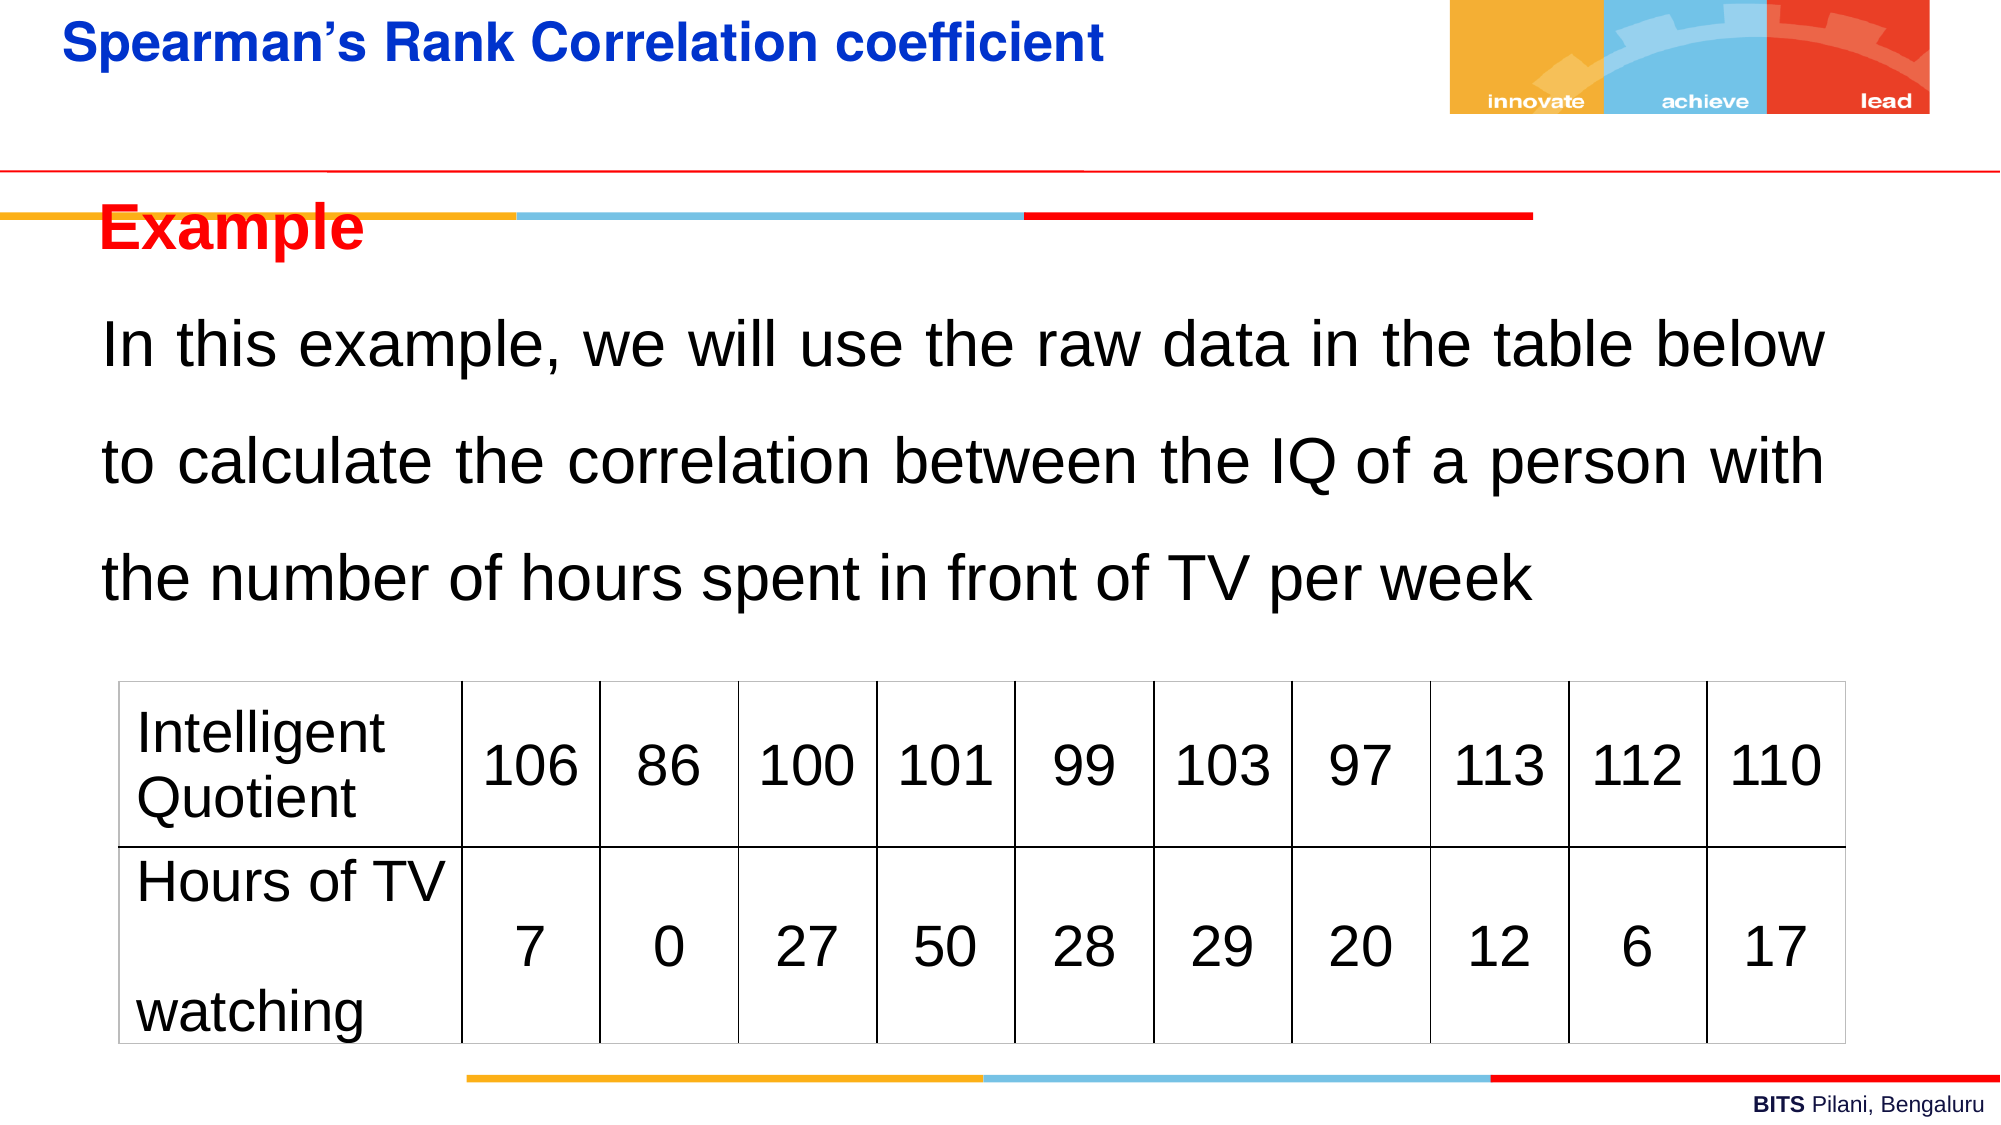

Spearman’s Rank Correlation coefficient
Example
In this example, we will use the raw data in the table below to calculate the correlation between the IQ of a person with the number of hours spent in front of TV per week

| Intelligent Quotient | 106 | 86 | 100 | 101 | 99 | 103 | 97 | 113 | 112 | 110 |
| --- | --- | --- | --- | --- | --- | --- | --- | --- | --- | --- |
| Hours of TV watching | 7 | 0 | 27 | 50 | 28 | 29 | 20 | 12 | 6 | 17 |